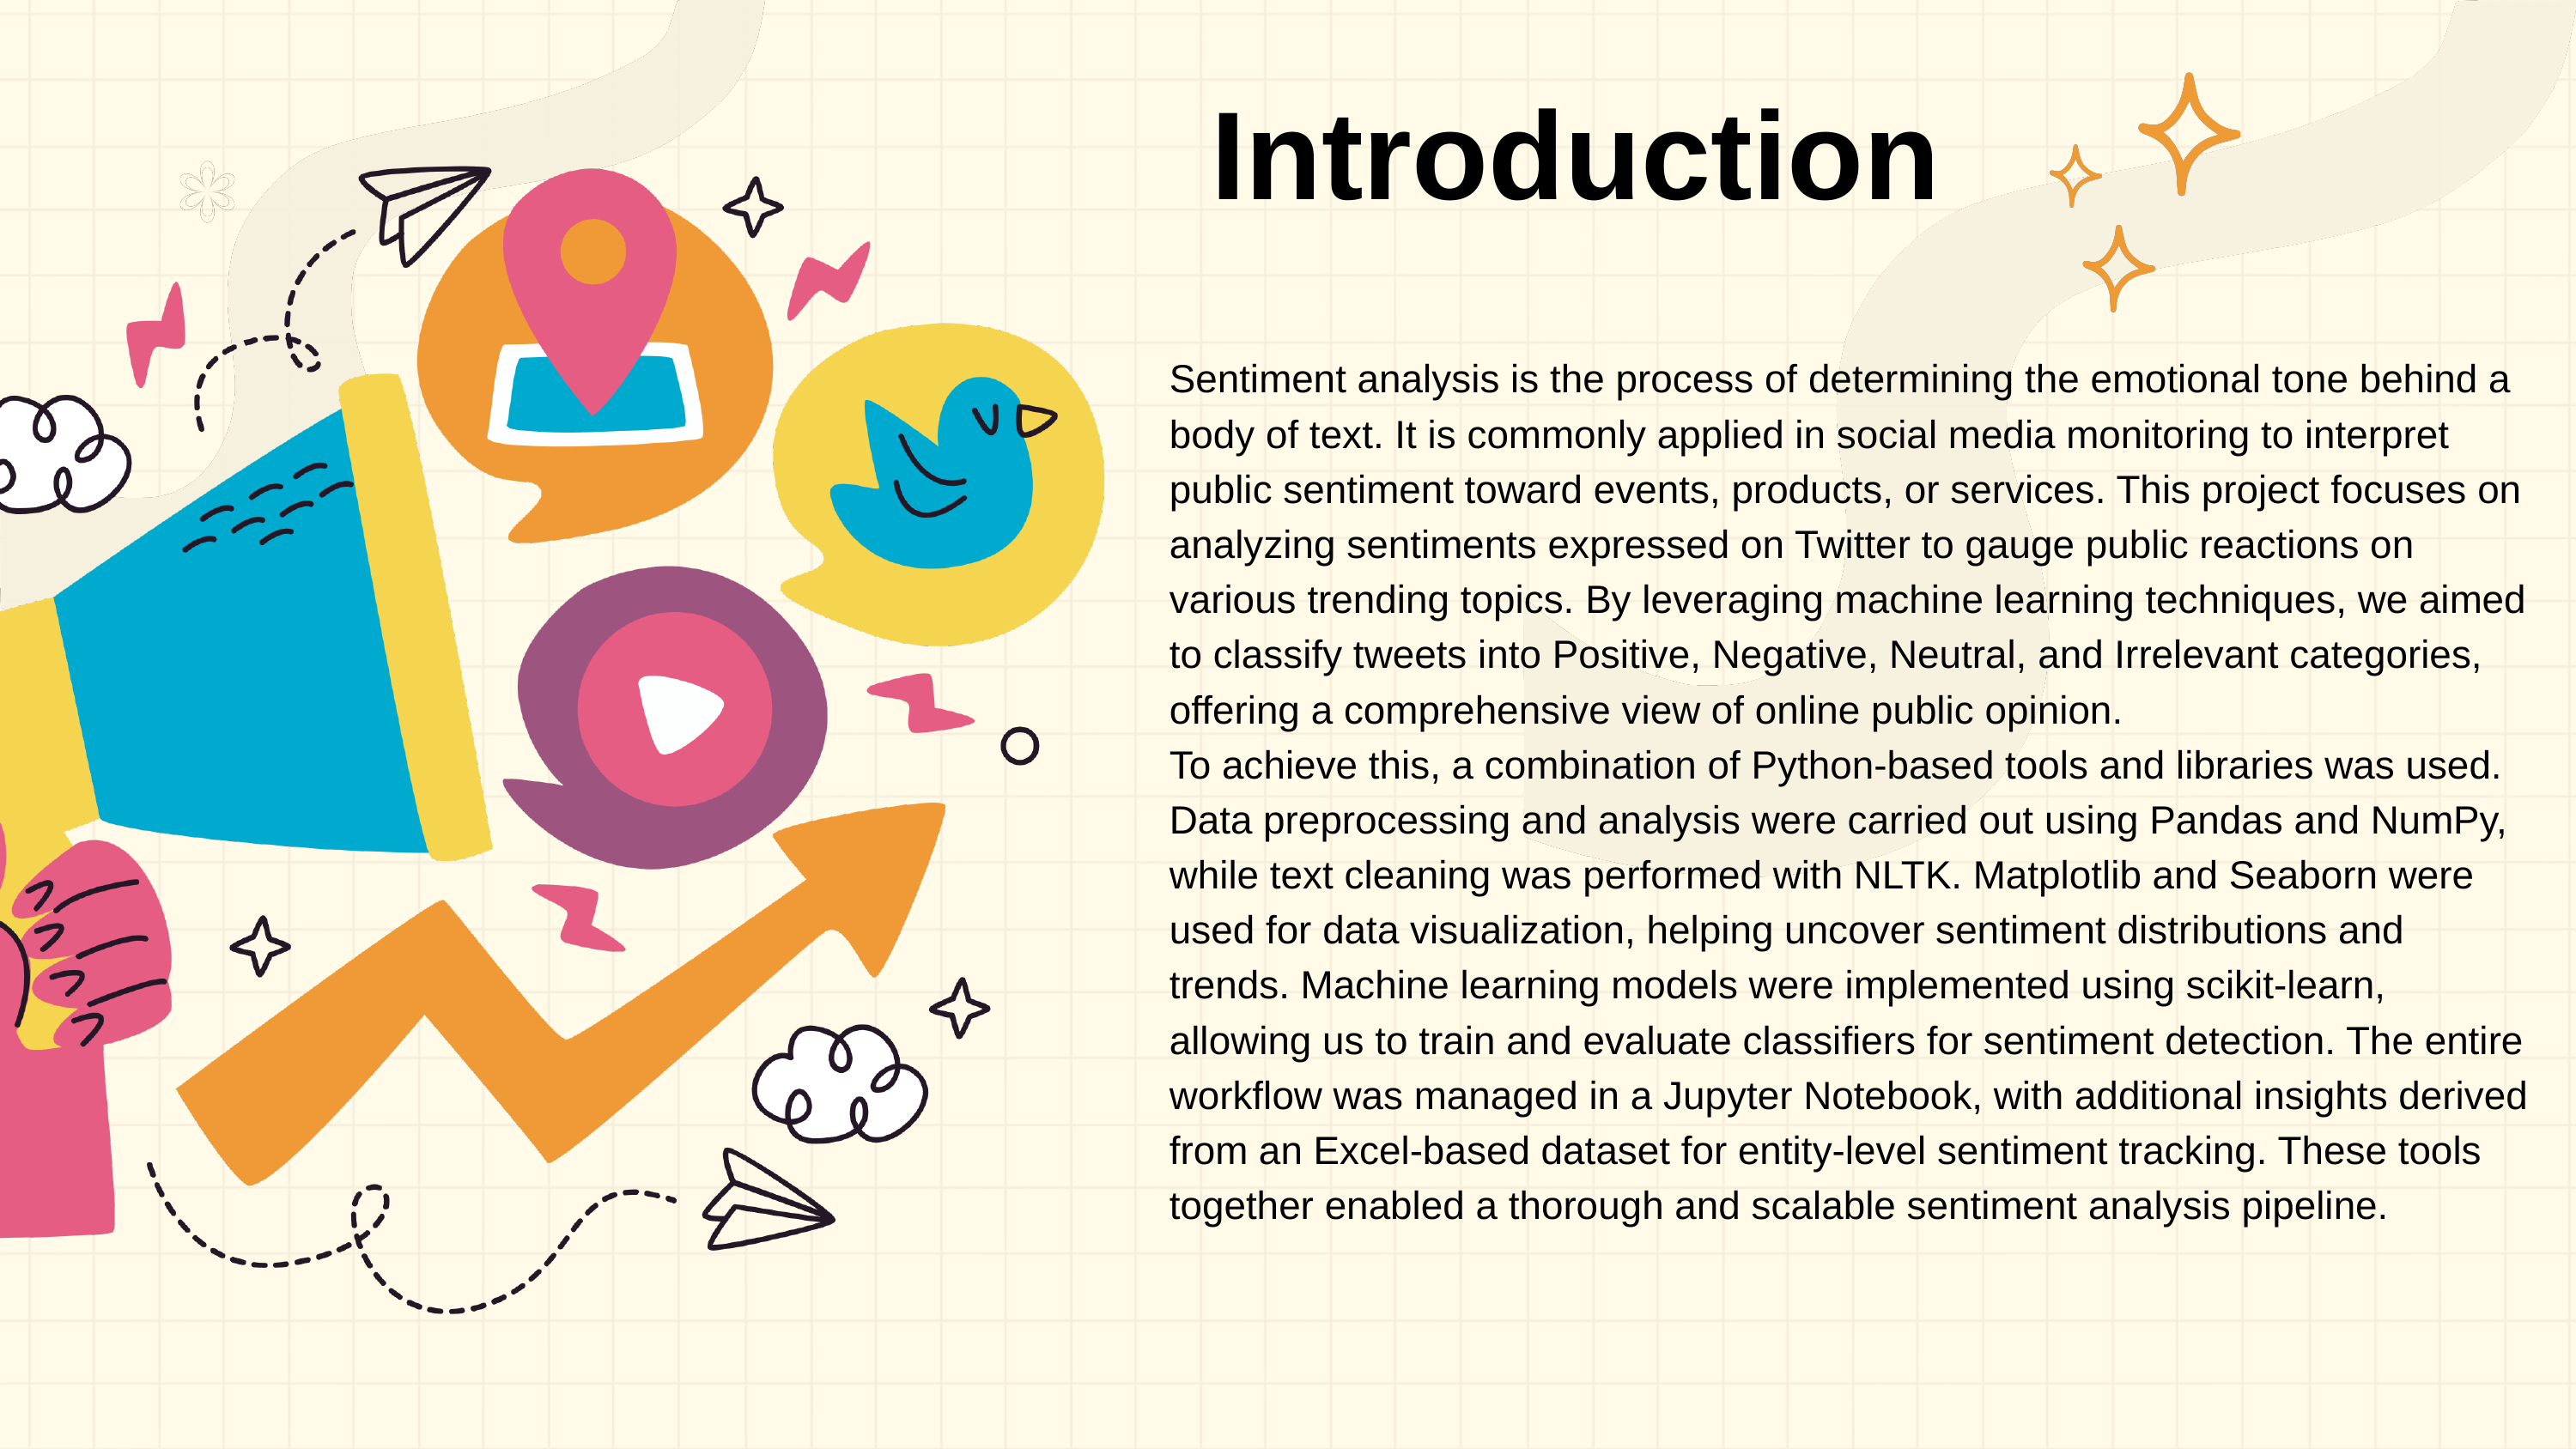

Introduction

Sentiment analysis is the process of determining the emotional tone behind a body of text. It is commonly applied in social media monitoring to interpret public sentiment toward events, products, or services. This project focuses on analyzing sentiments expressed on Twitter to gauge public reactions on various trending topics. By leveraging machine learning techniques, we aimed to classify tweets into Positive, Negative, Neutral, and Irrelevant categories, offering a comprehensive view of online public opinion.
To achieve this, a combination of Python-based tools and libraries was used. Data preprocessing and analysis were carried out using Pandas and NumPy, while text cleaning was performed with NLTK. Matplotlib and Seaborn were used for data visualization, helping uncover sentiment distributions and trends. Machine learning models were implemented using scikit-learn, allowing us to train and evaluate classifiers for sentiment detection. The entire workflow was managed in a Jupyter Notebook, with additional insights derived from an Excel-based dataset for entity-level sentiment tracking. These tools together enabled a thorough and scalable sentiment analysis pipeline.